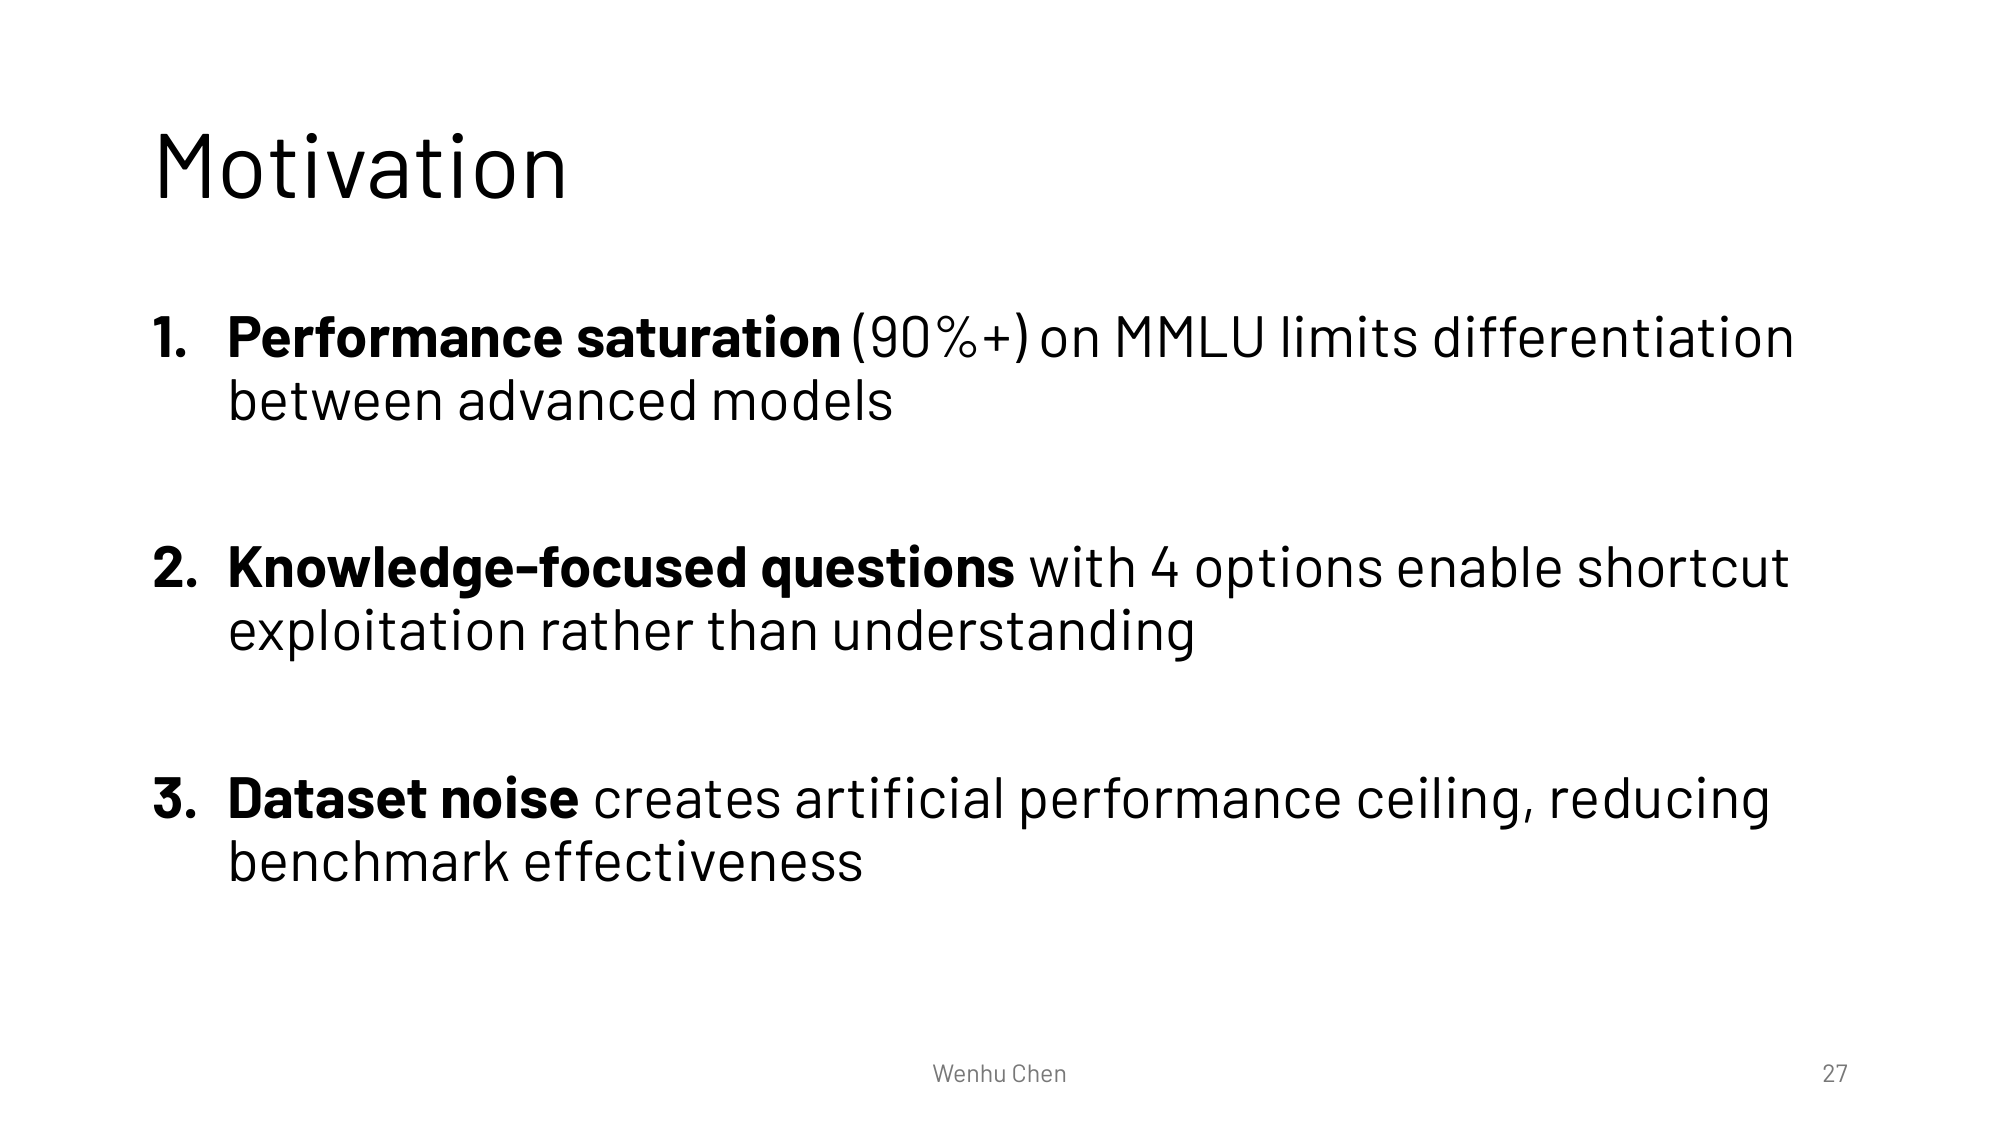

# Motivation
Performance saturation (90%+) on MMLU limits differentiation between advanced models

Knowledge-focused questions with 4 options enable shortcut exploitation rather than understanding

Dataset noise creates artificial performance ceiling, reducing benchmark effectiveness

Wenhu Chen
27